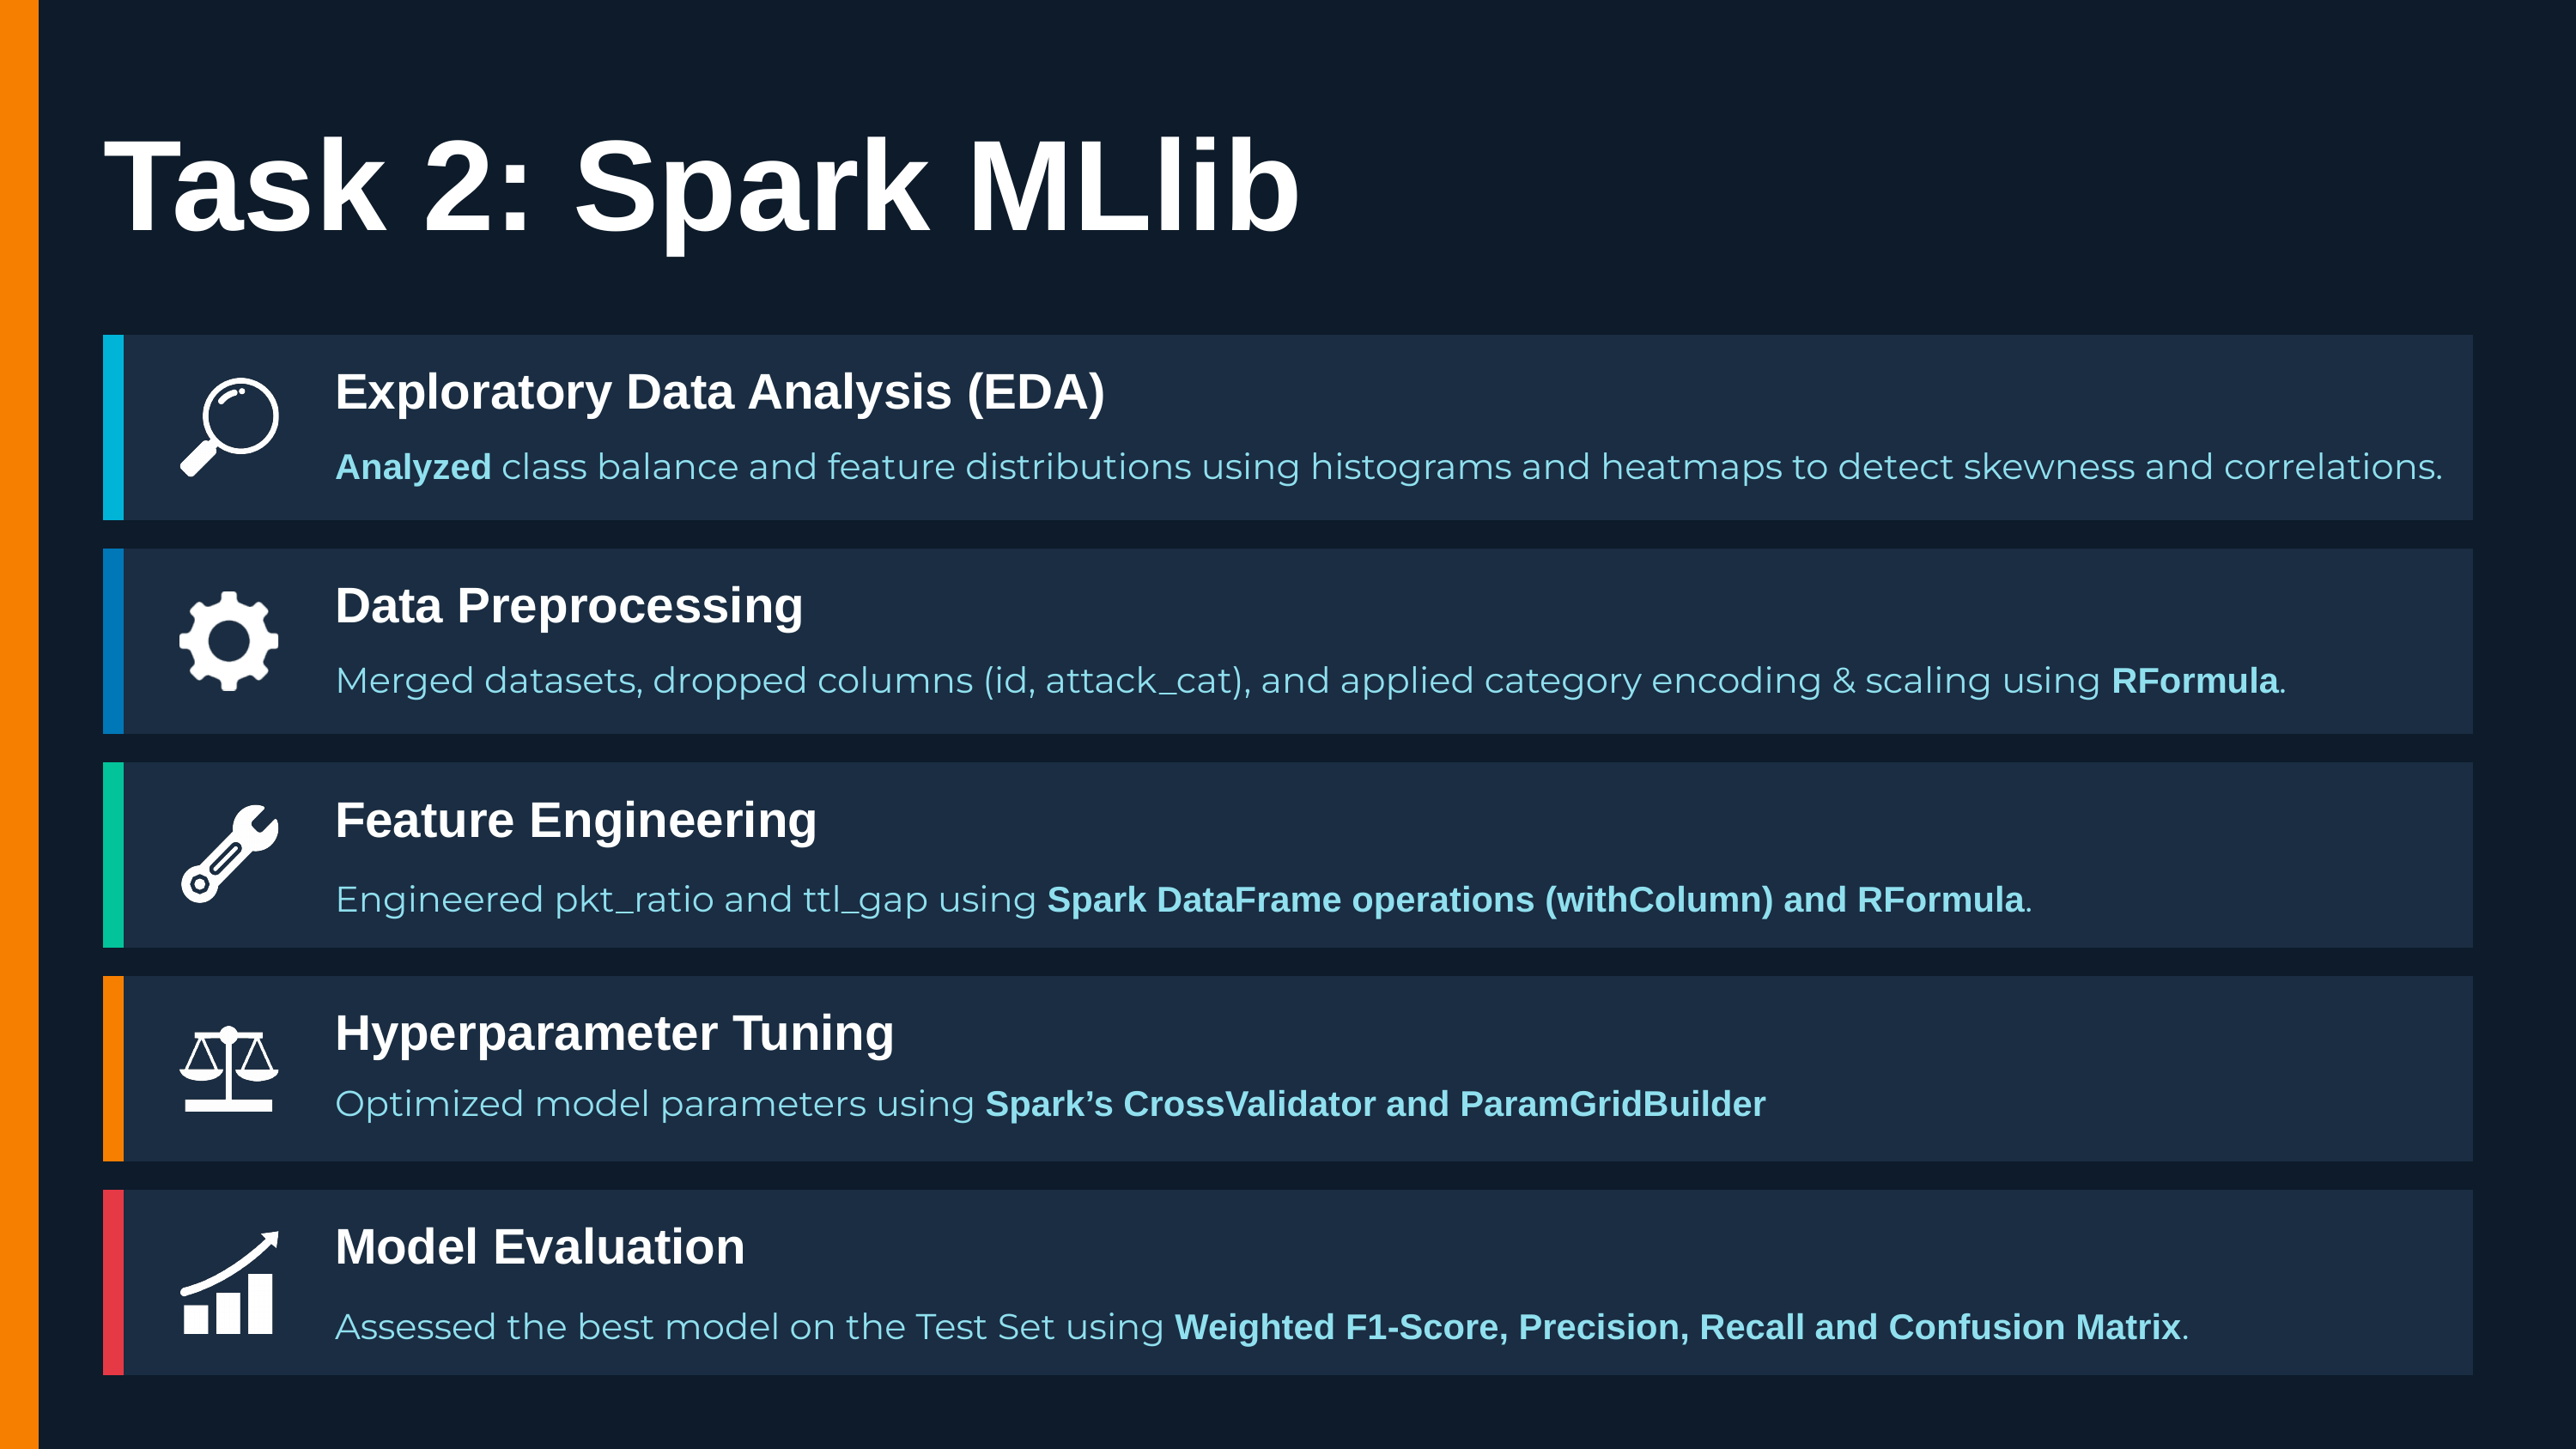

Task 2: Spark MLlib

Exploratory Data Analysis (EDA)

Analyzed class balance and feature distributions using histograms and heatmaps to detect skewness and correlations.

Data Preprocessing

Merged datasets, dropped columns (id, attack_cat), and applied category encoding & scaling using RFormula.

Feature Engineering

Engineered pkt_ratio and ttl_gap using Spark DataFrame operations (withColumn) and RFormula.

Hyperparameter Tuning

Optimized model parameters using Spark’s CrossValidator and ParamGridBuilder

Model Evaluation

Assessed the best model on the Test Set using Weighted F1-Score, Precision, Recall and Confusion Matrix.